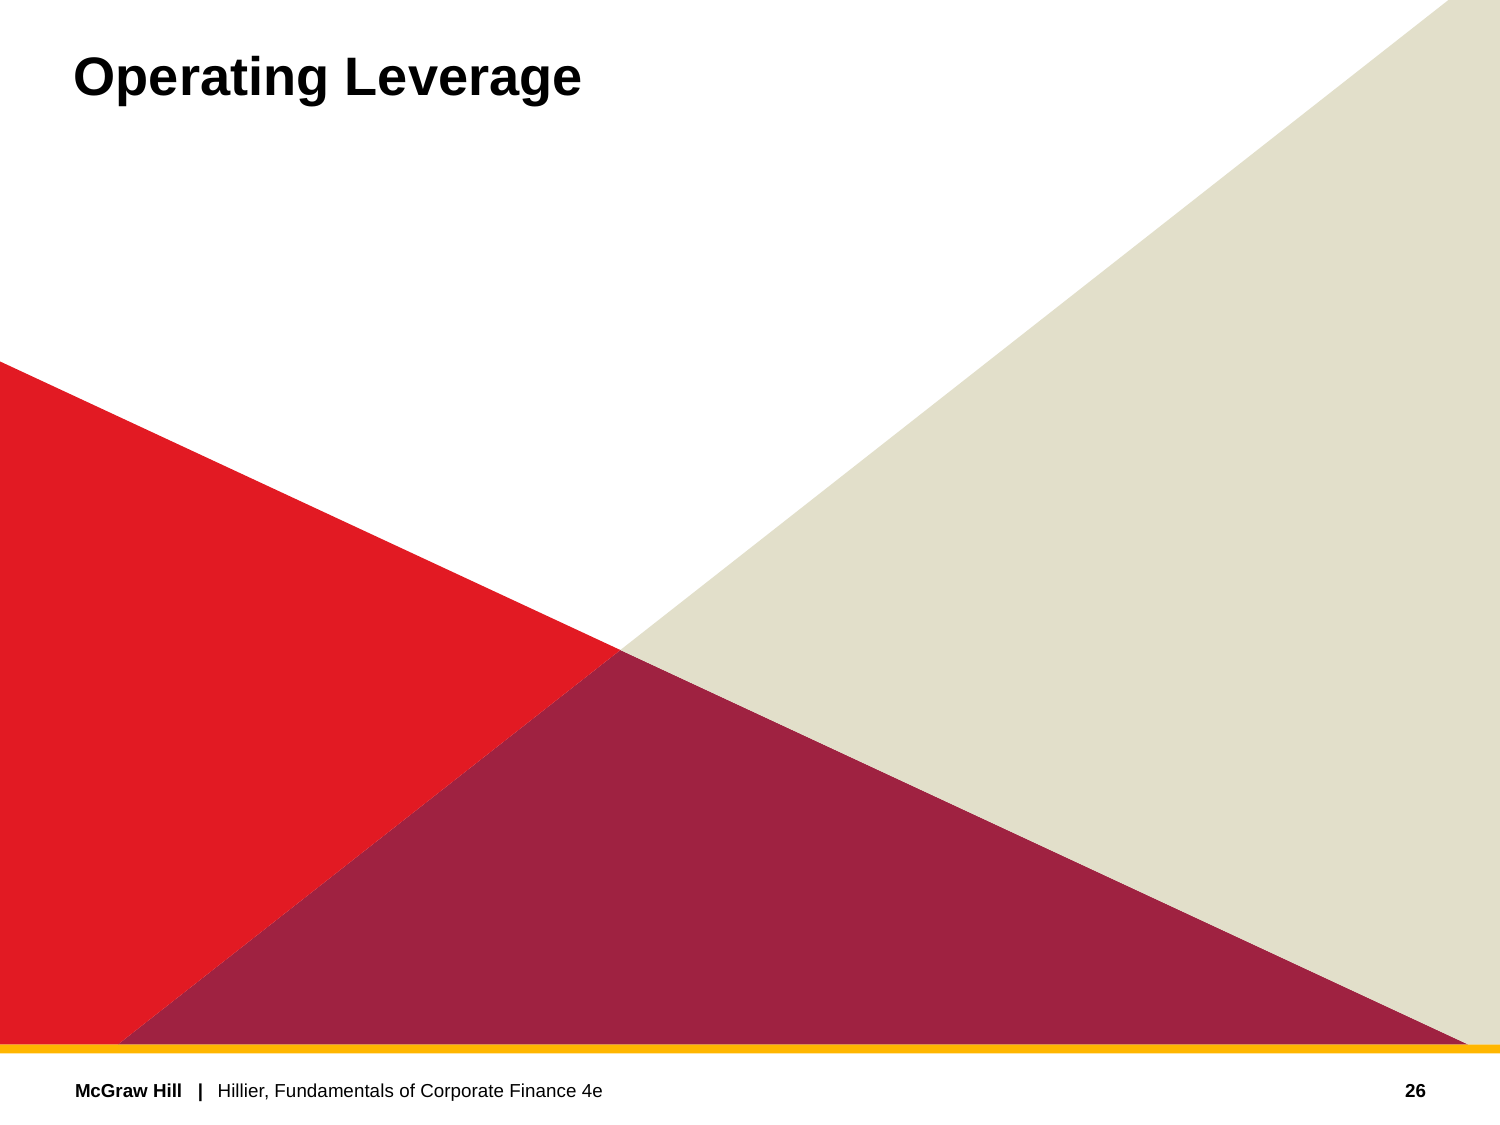

# Operating Leverage
26
Hillier, Fundamentals of Corporate Finance 4e